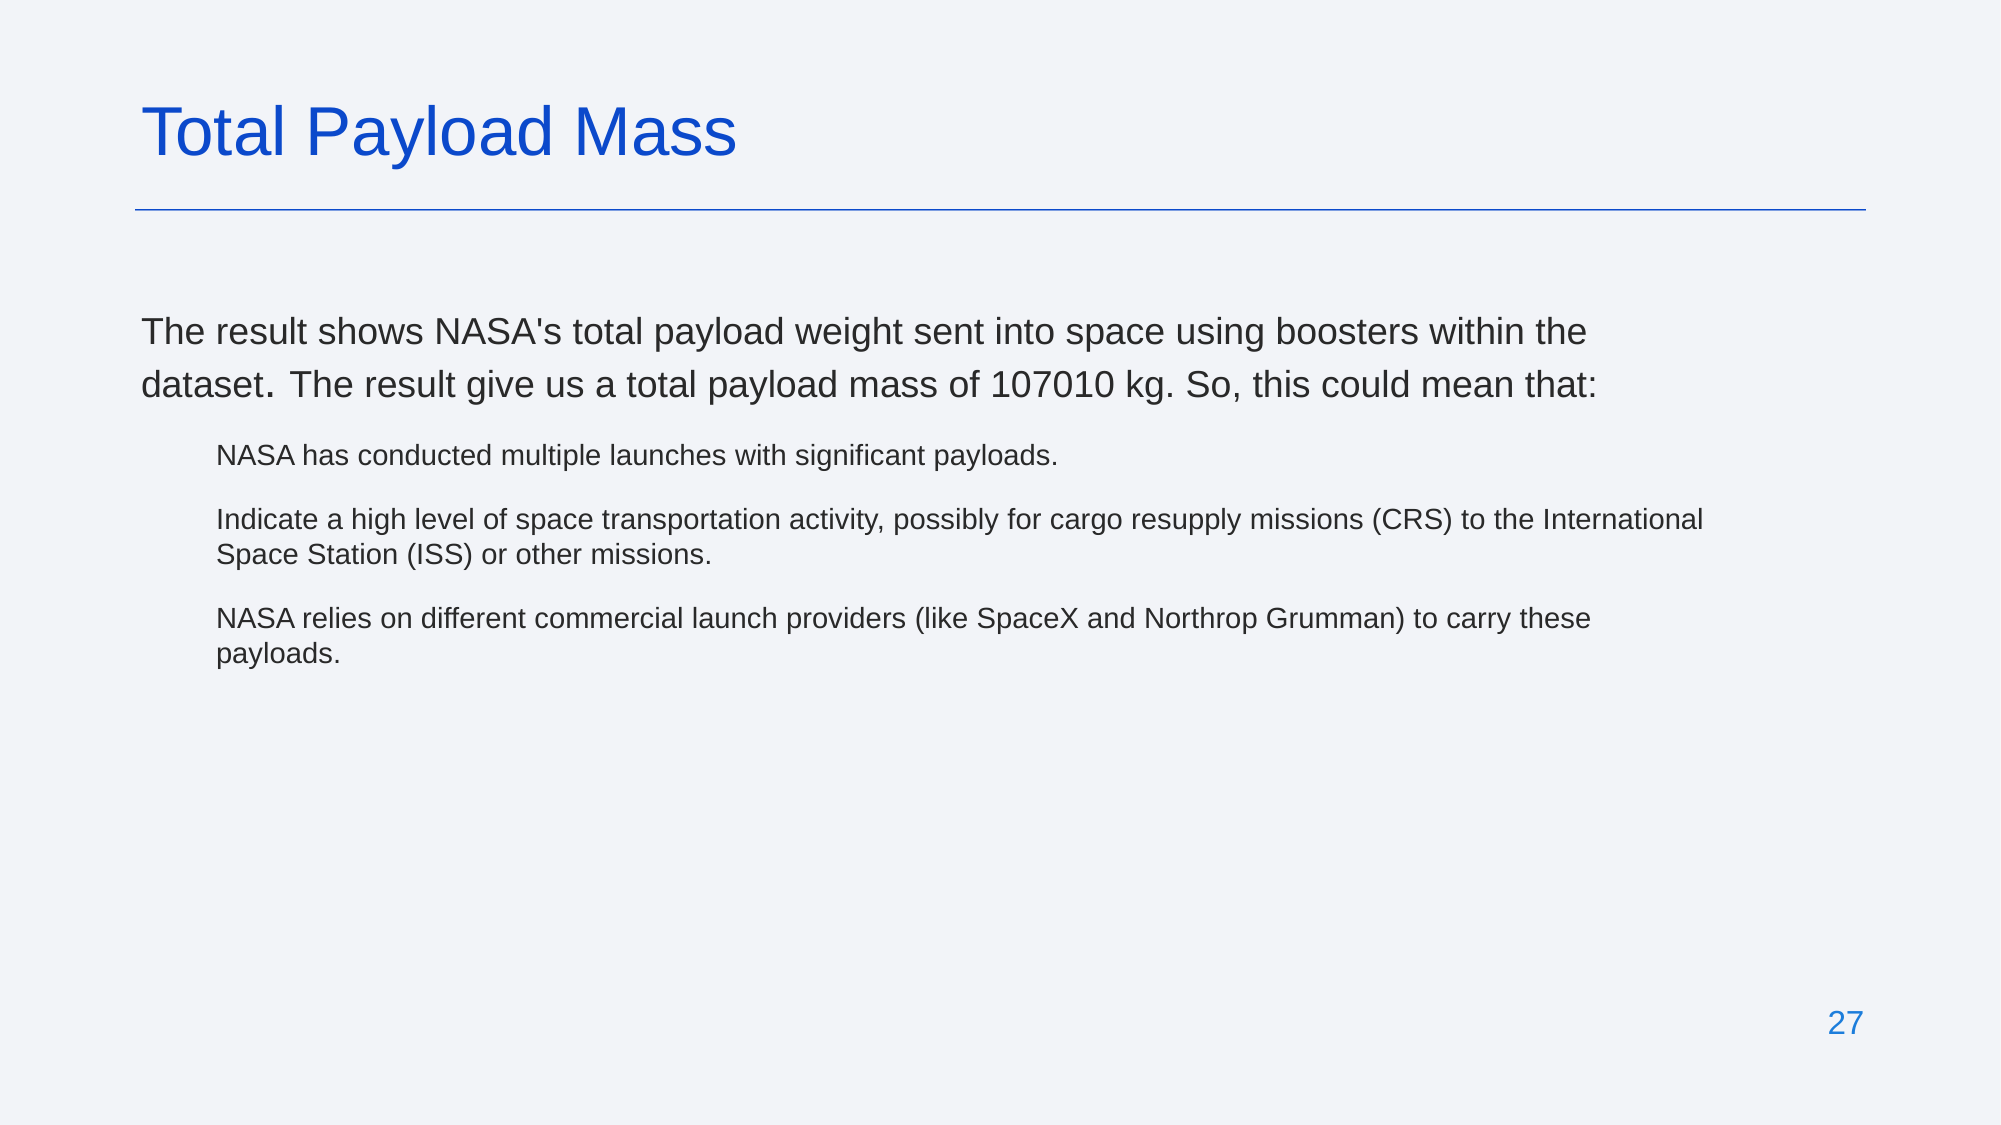

Total Payload Mass
The result shows NASA's total payload weight sent into space using boosters within the dataset. The result give us a total payload mass of 107010 kg. So, this could mean that:
NASA has conducted multiple launches with significant payloads.
Indicate a high level of space transportation activity, possibly for cargo resupply missions (CRS) to the International Space Station (ISS) or other missions.
NASA relies on different commercial launch providers (like SpaceX and Northrop Grumman) to carry these payloads.
27